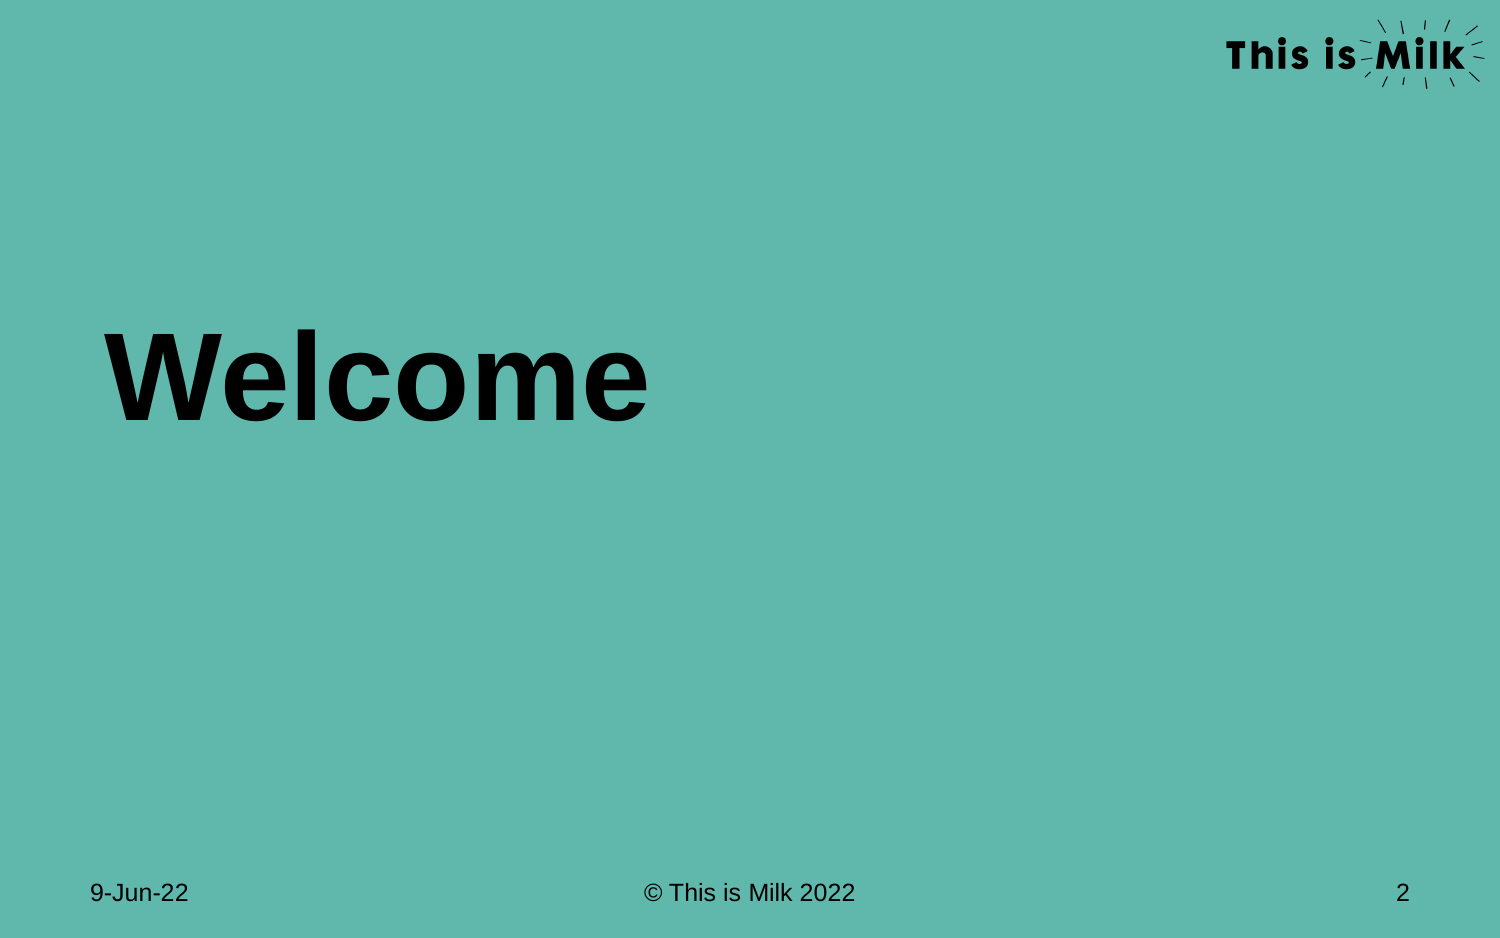

Welcome

9-Jun-22
© This is Milk 2022

2